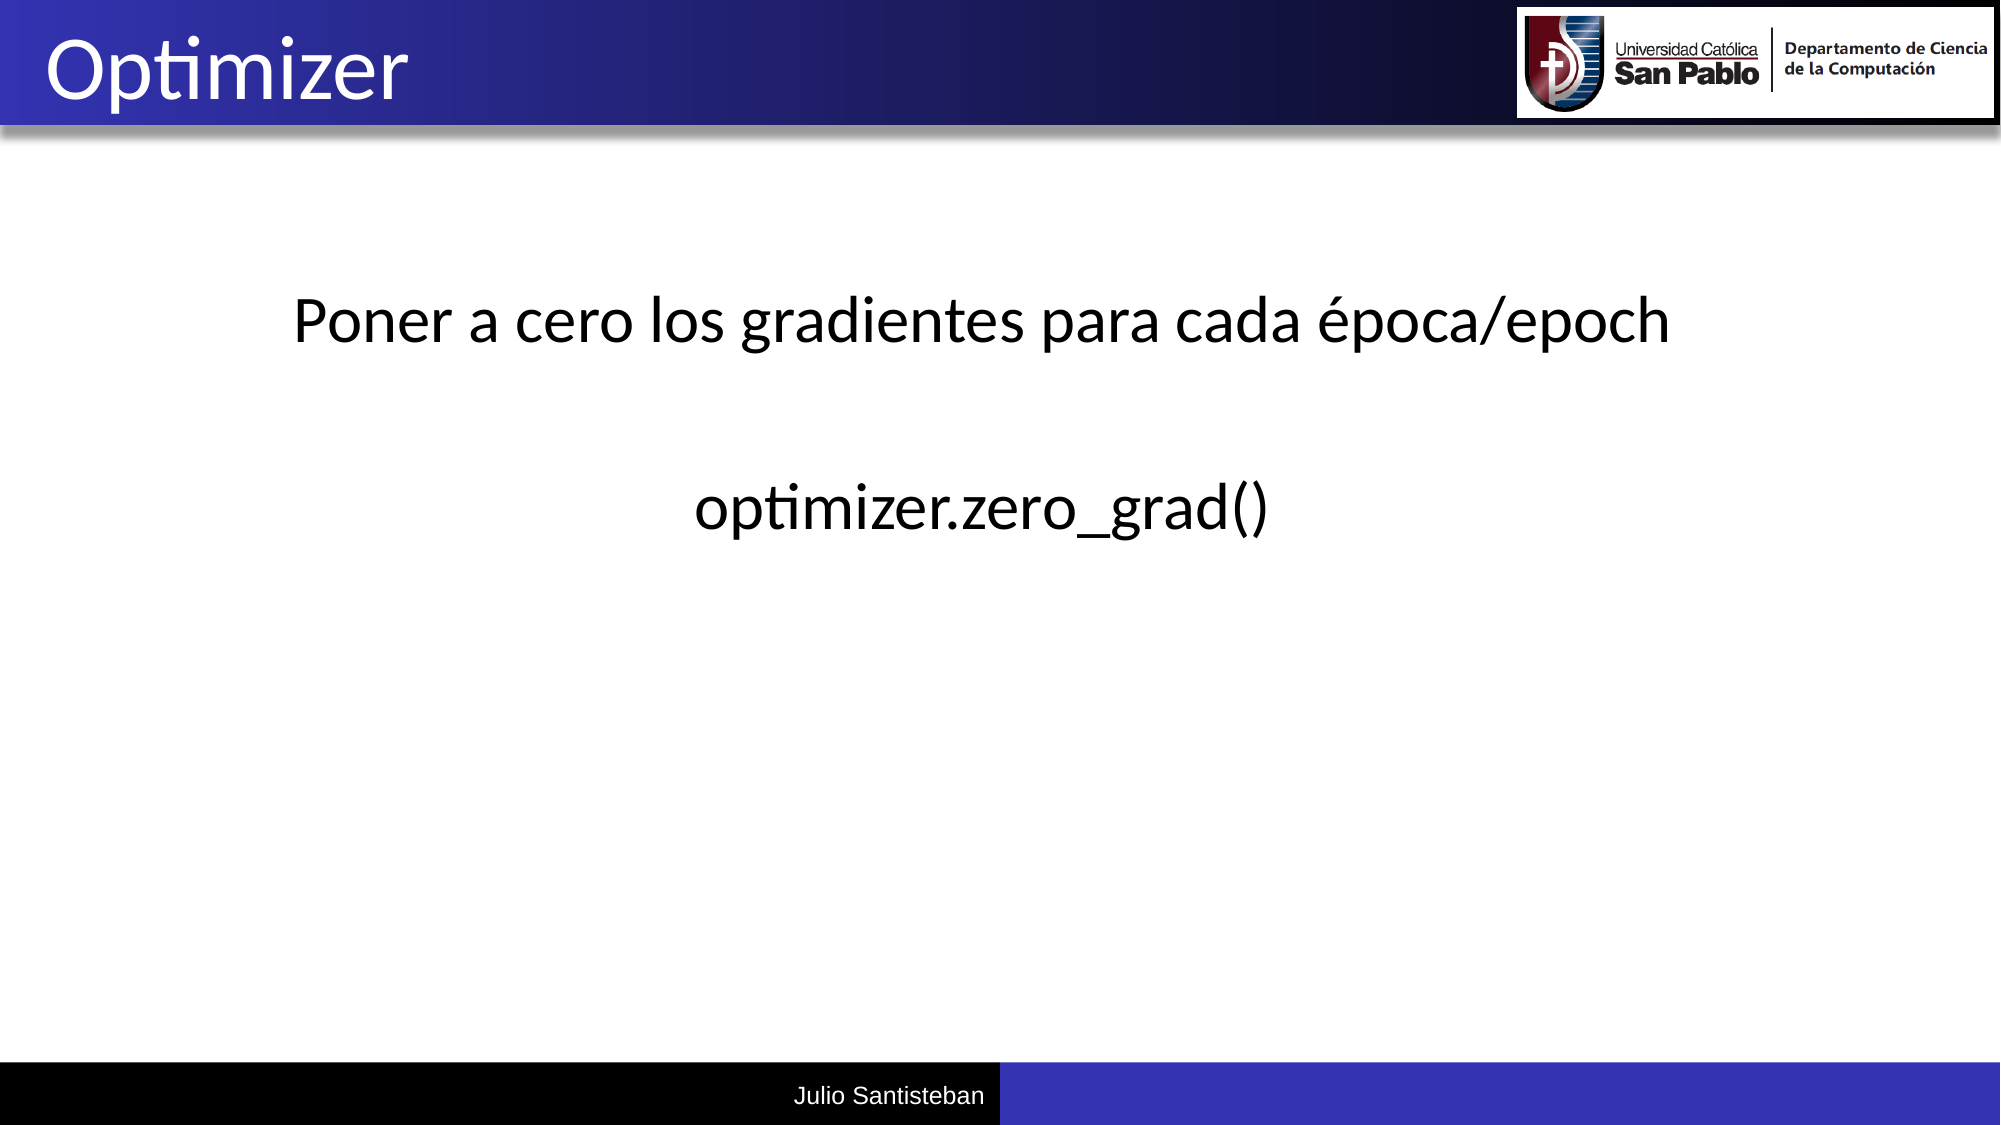

# Optimizer

Poner a cero los gradientes para cada época/epoch

optimizer.zero_grad()